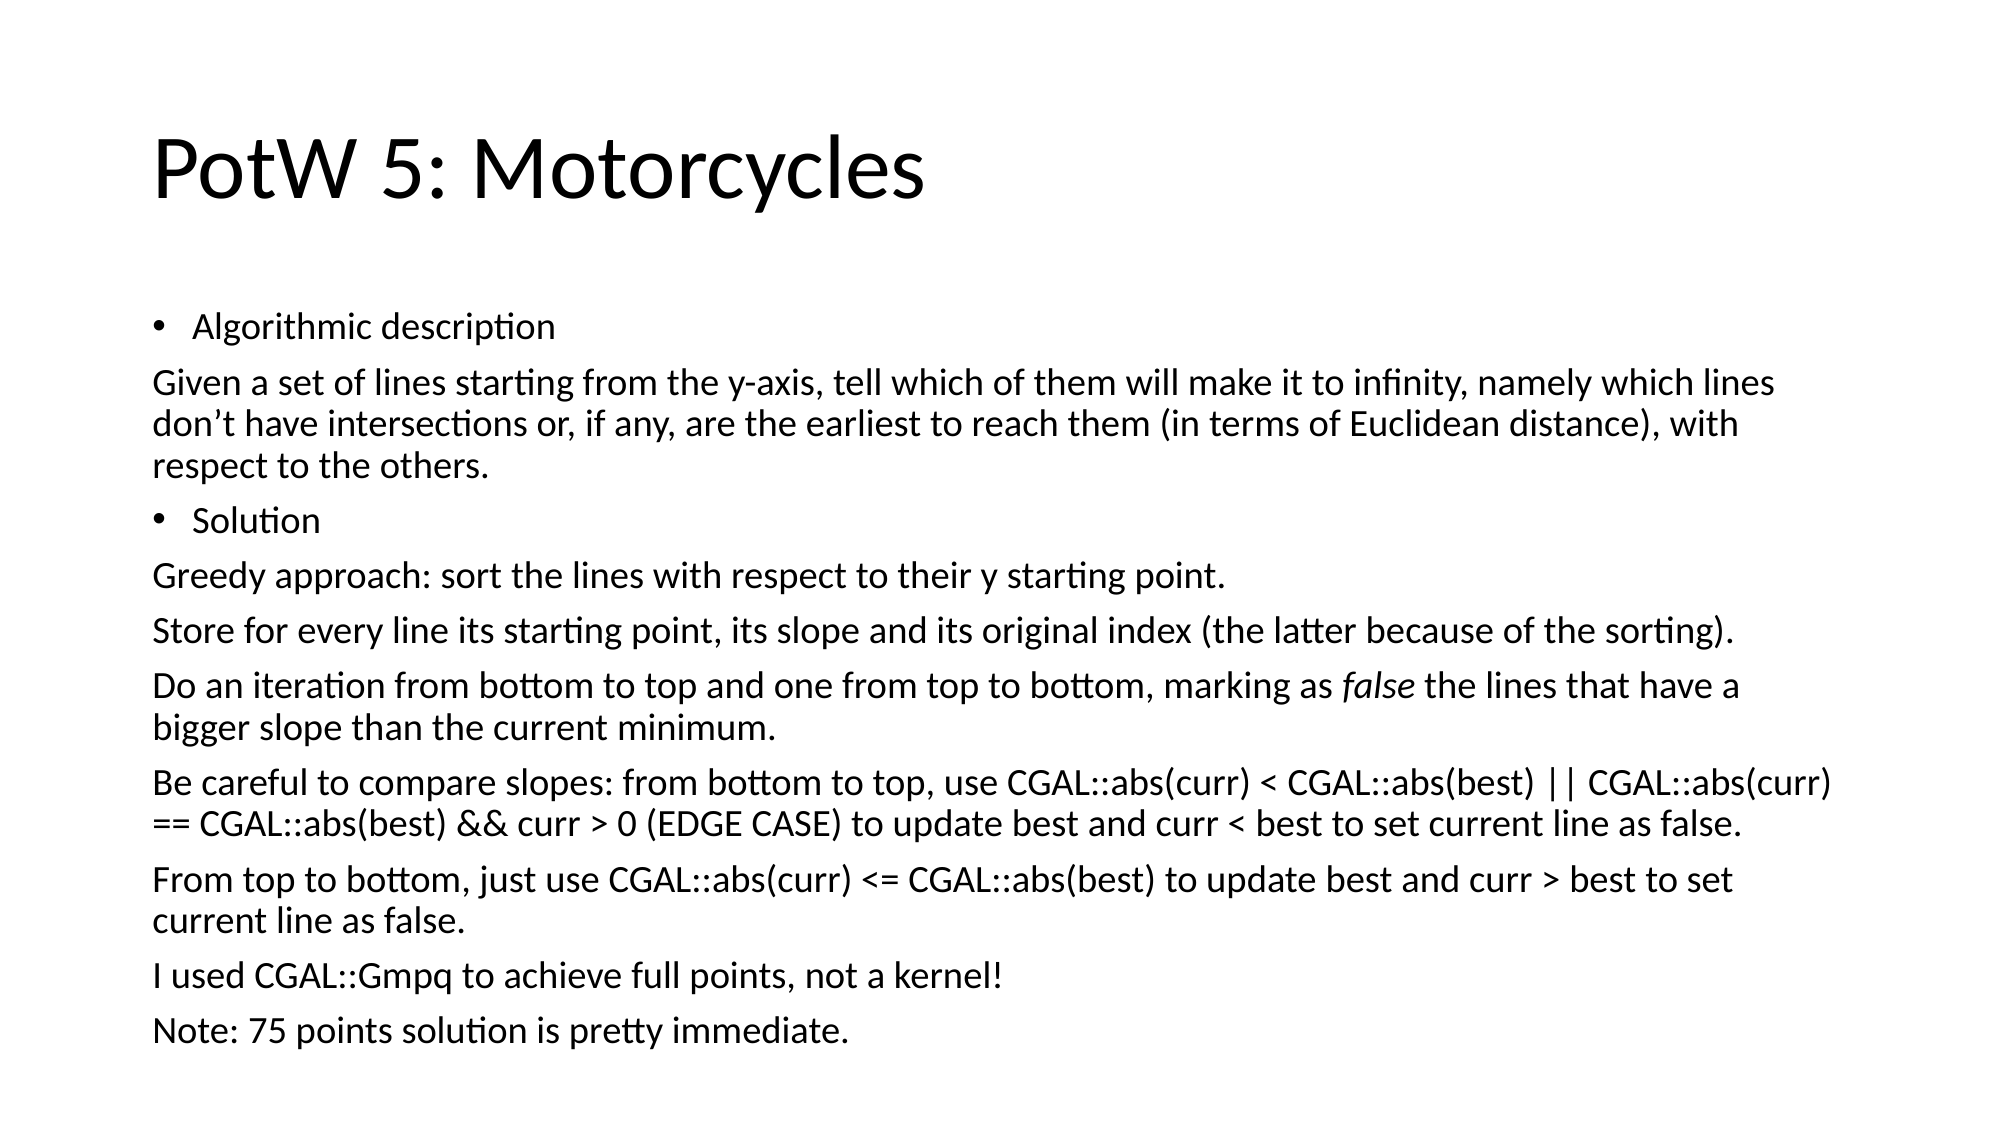

# PotW 5: Motorcycles
Algorithmic description
Given a set of lines starting from the y-axis, tell which of them will make it to infinity, namely which lines don’t have intersections or, if any, are the earliest to reach them (in terms of Euclidean distance), with respect to the others.
Solution
Greedy approach: sort the lines with respect to their y starting point.
Store for every line its starting point, its slope and its original index (the latter because of the sorting).
Do an iteration from bottom to top and one from top to bottom, marking as false the lines that have a bigger slope than the current minimum.
Be careful to compare slopes: from bottom to top, use CGAL::abs(curr) < CGAL::abs(best) || CGAL::abs(curr) == CGAL::abs(best) && curr > 0 (EDGE CASE) to update best and curr < best to set current line as false.
From top to bottom, just use CGAL::abs(curr) <= CGAL::abs(best) to update best and curr > best to set current line as false.
I used CGAL::Gmpq to achieve full points, not a kernel!
Note: 75 points solution is pretty immediate.